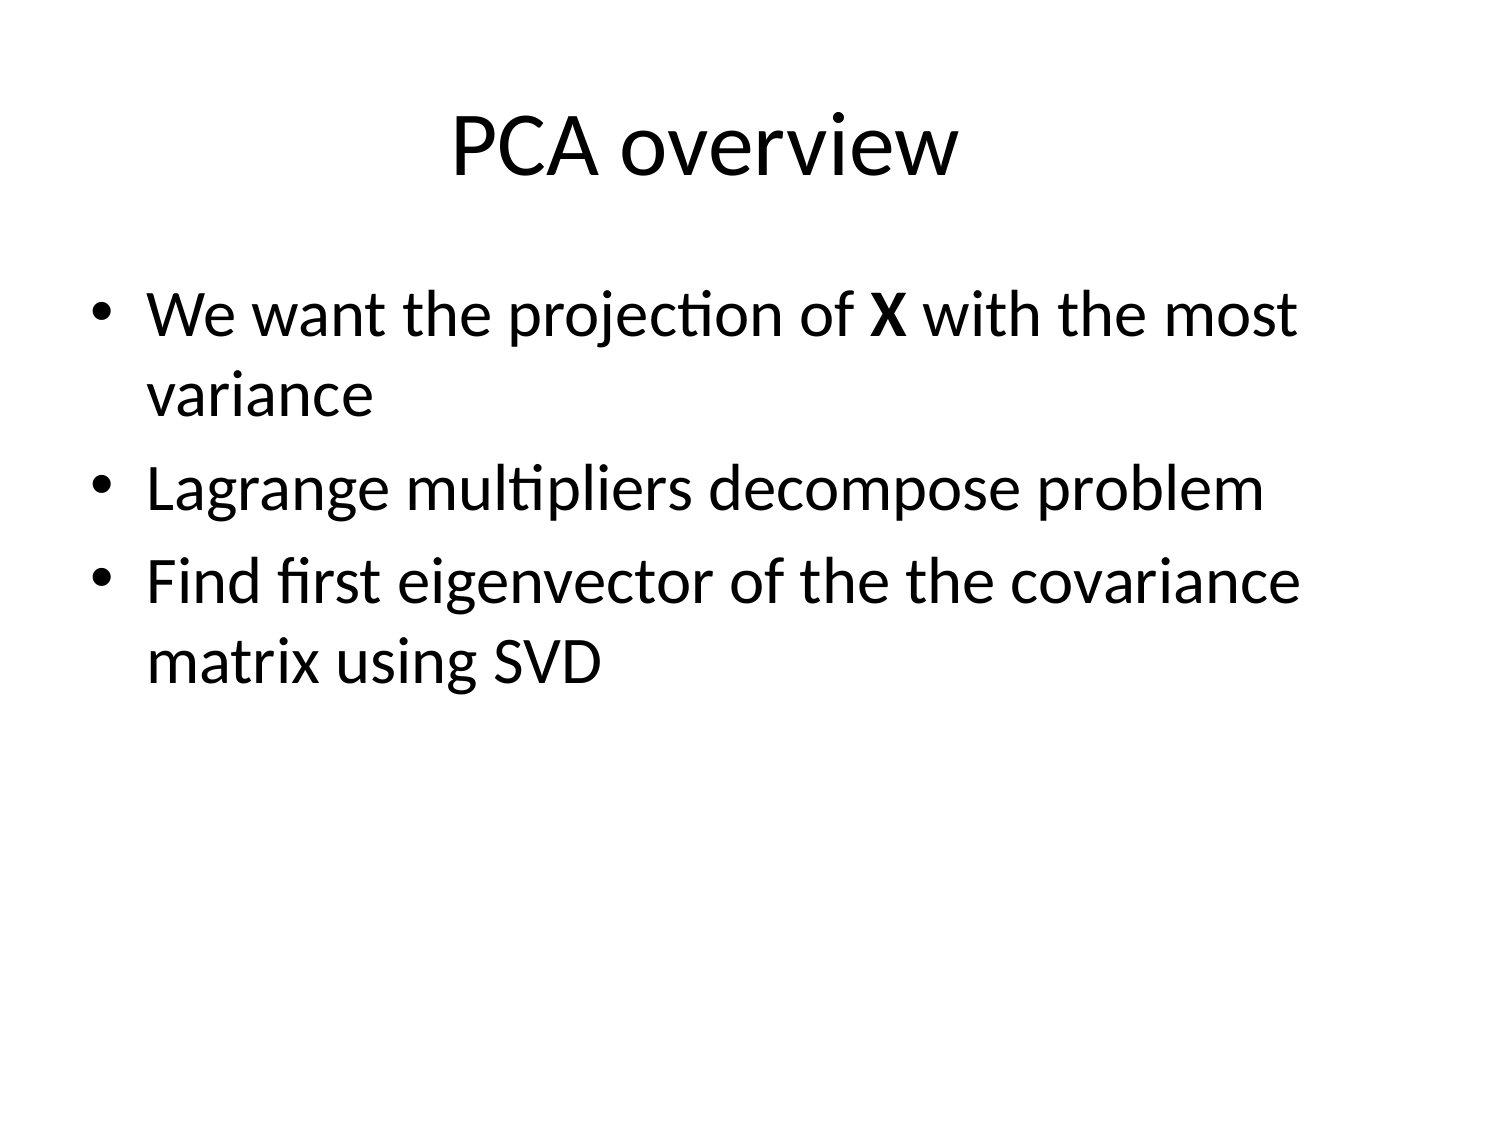

# PCA overview
We want the projection of X with the most variance
Lagrange multipliers decompose problem
Find first eigenvector of the the covariance matrix using SVD